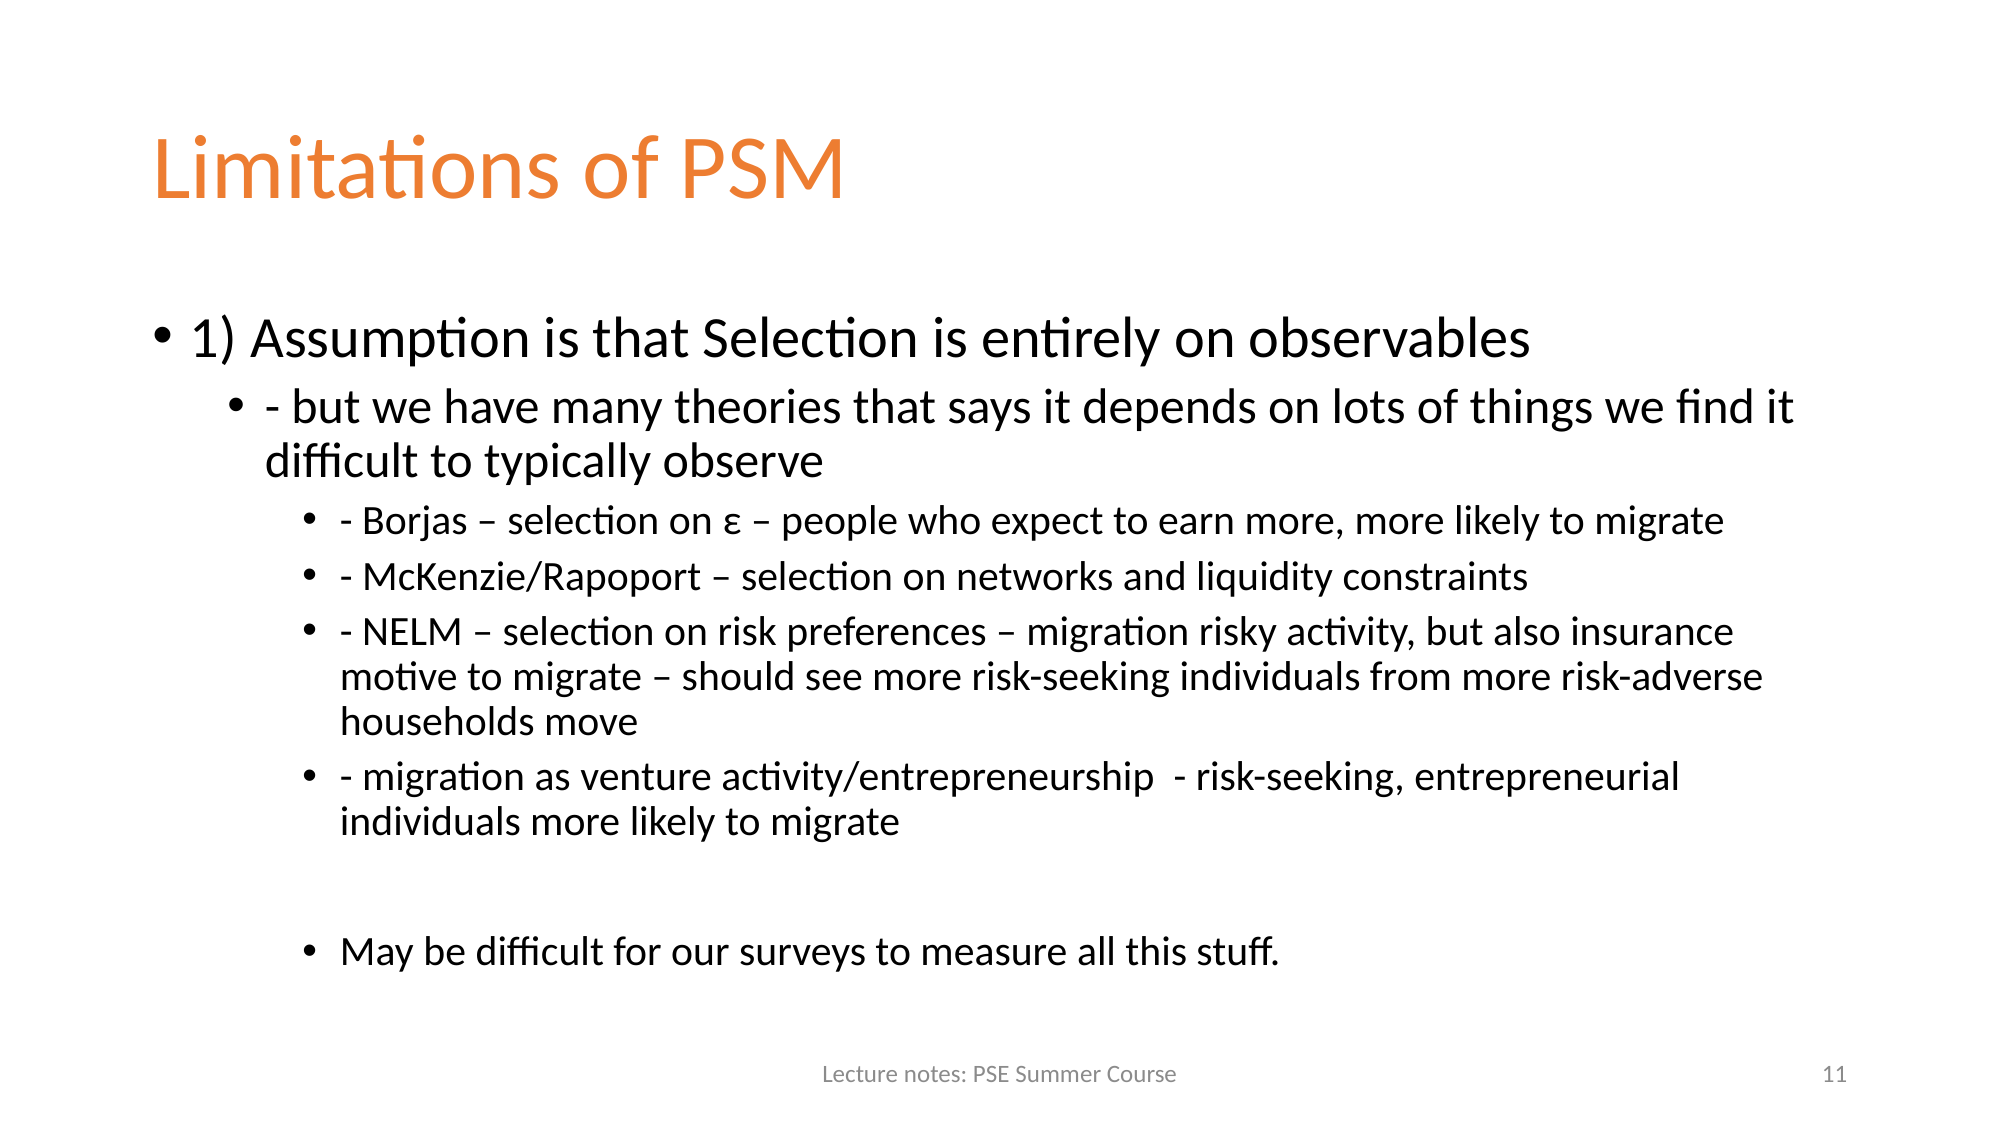

# Limitations of PSM
1) Assumption is that Selection is entirely on observables
- but we have many theories that says it depends on lots of things we find it difficult to typically observe
- Borjas – selection on ε – people who expect to earn more, more likely to migrate
- McKenzie/Rapoport – selection on networks and liquidity constraints
- NELM – selection on risk preferences – migration risky activity, but also insurance motive to migrate – should see more risk-seeking individuals from more risk-adverse households move
- migration as venture activity/entrepreneurship  - risk-seeking, entrepreneurial individuals more likely to migrate

May be difficult for our surveys to measure all this stuff.
Lecture notes: PSE Summer Course
11